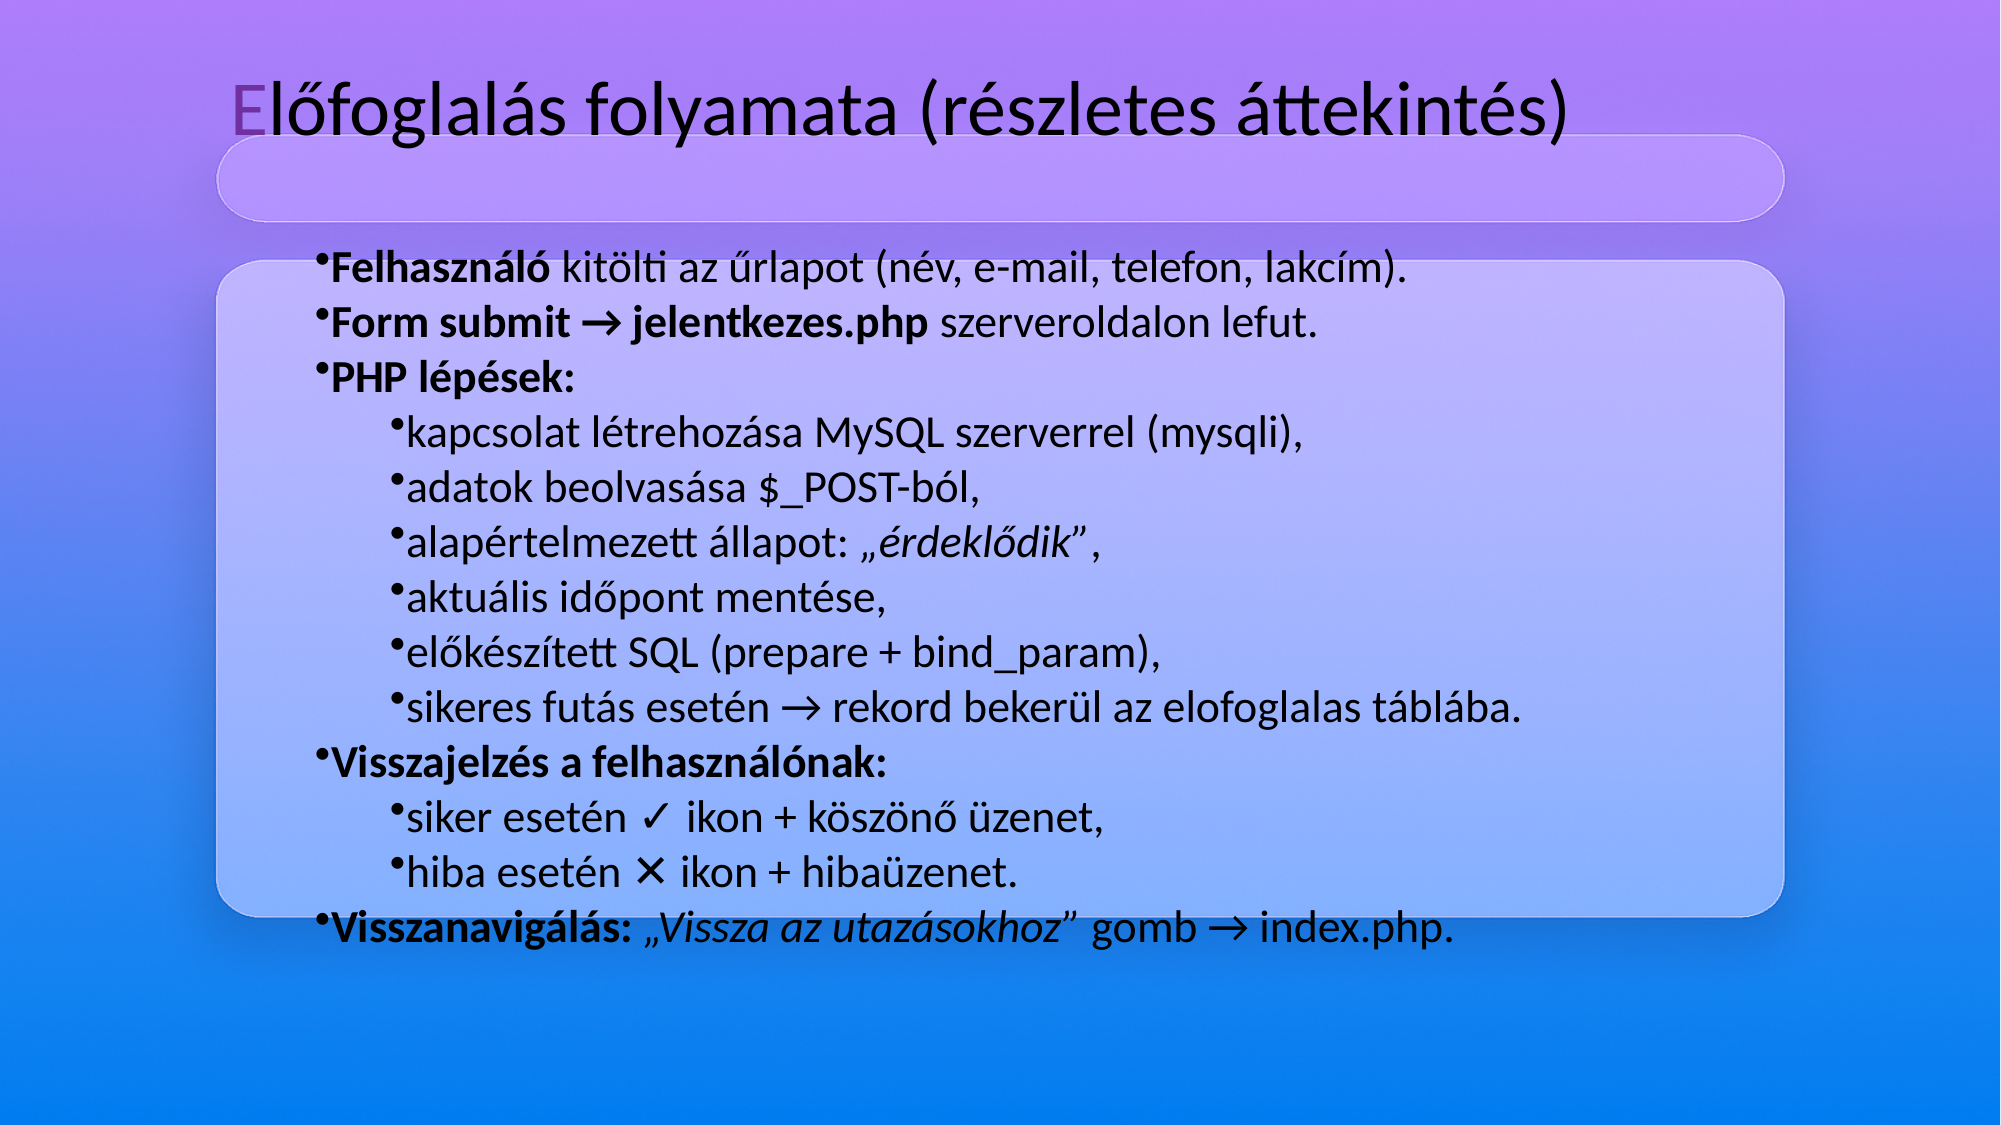

# Előfoglalás folyamata (részletes áttekintés)
Felhasználó kitölti az űrlapot (név, e-mail, telefon, lakcím).
Form submit → jelentkezes.php szerveroldalon lefut.
PHP lépések:
kapcsolat létrehozása MySQL szerverrel (mysqli),
adatok beolvasása $_POST-ból,
alapértelmezett állapot: „érdeklődik”,
aktuális időpont mentése,
előkészített SQL (prepare + bind_param),
sikeres futás esetén → rekord bekerül az elofoglalas táblába.
Visszajelzés a felhasználónak:
siker esetén ✓ ikon + köszönő üzenet,
hiba esetén ✕ ikon + hibaüzenet.
Visszanavigálás: „Vissza az utazásokhoz” gomb → index.php.